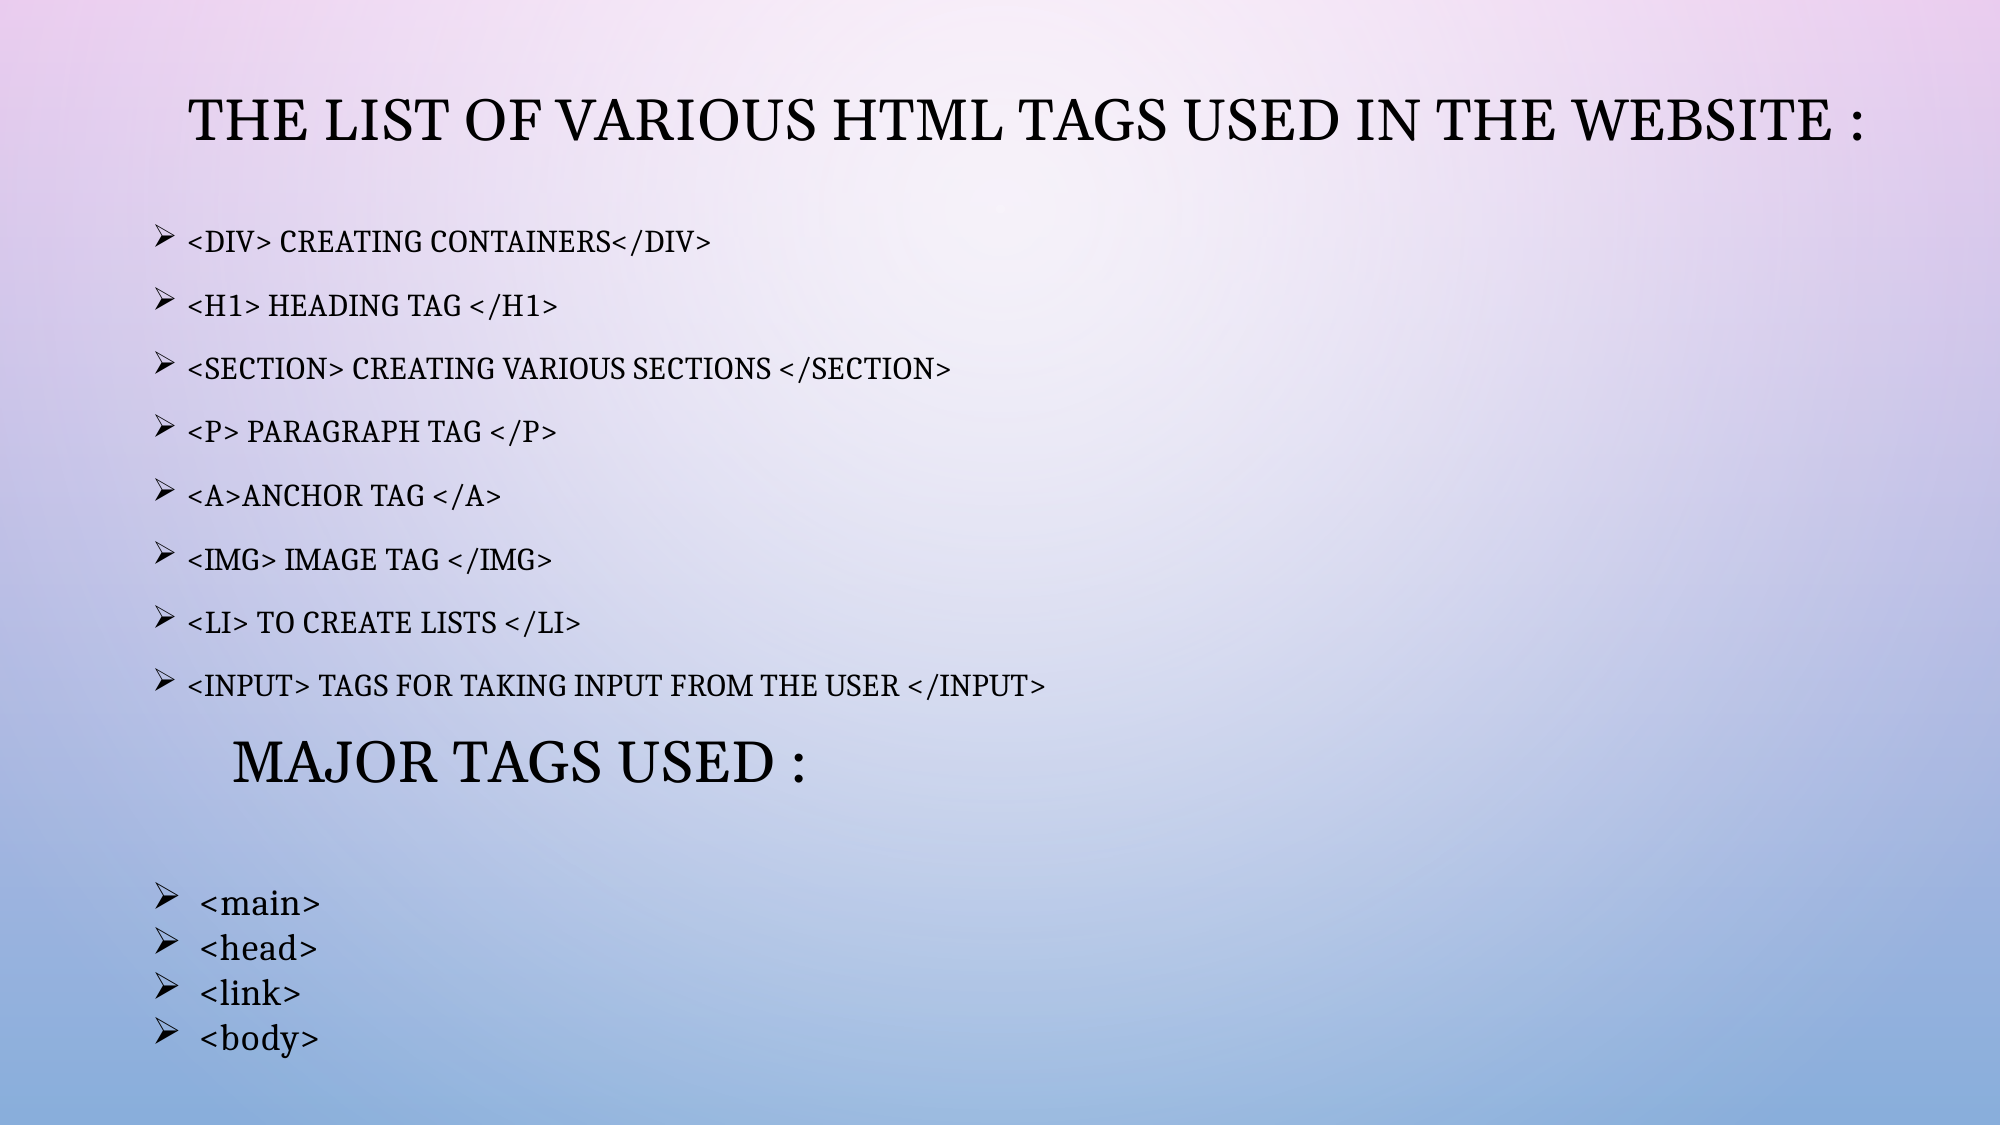

# THE LIST OF VARIOUS HTML TAGS USED IN THE WEBSITE :
<div> Creating Containers</div>
<h1> Heading Tag </h1>
<section> Creating various sections </section>
<p> Paragraph Tag </p>
<a>Anchor Tag </a>
<img> Image Tag </img>
<li> To create lists </li>
<input> Tags for taking input from the user </input>

 MAJOR TAGS USED :
<main>
<head>
<link>
<body>